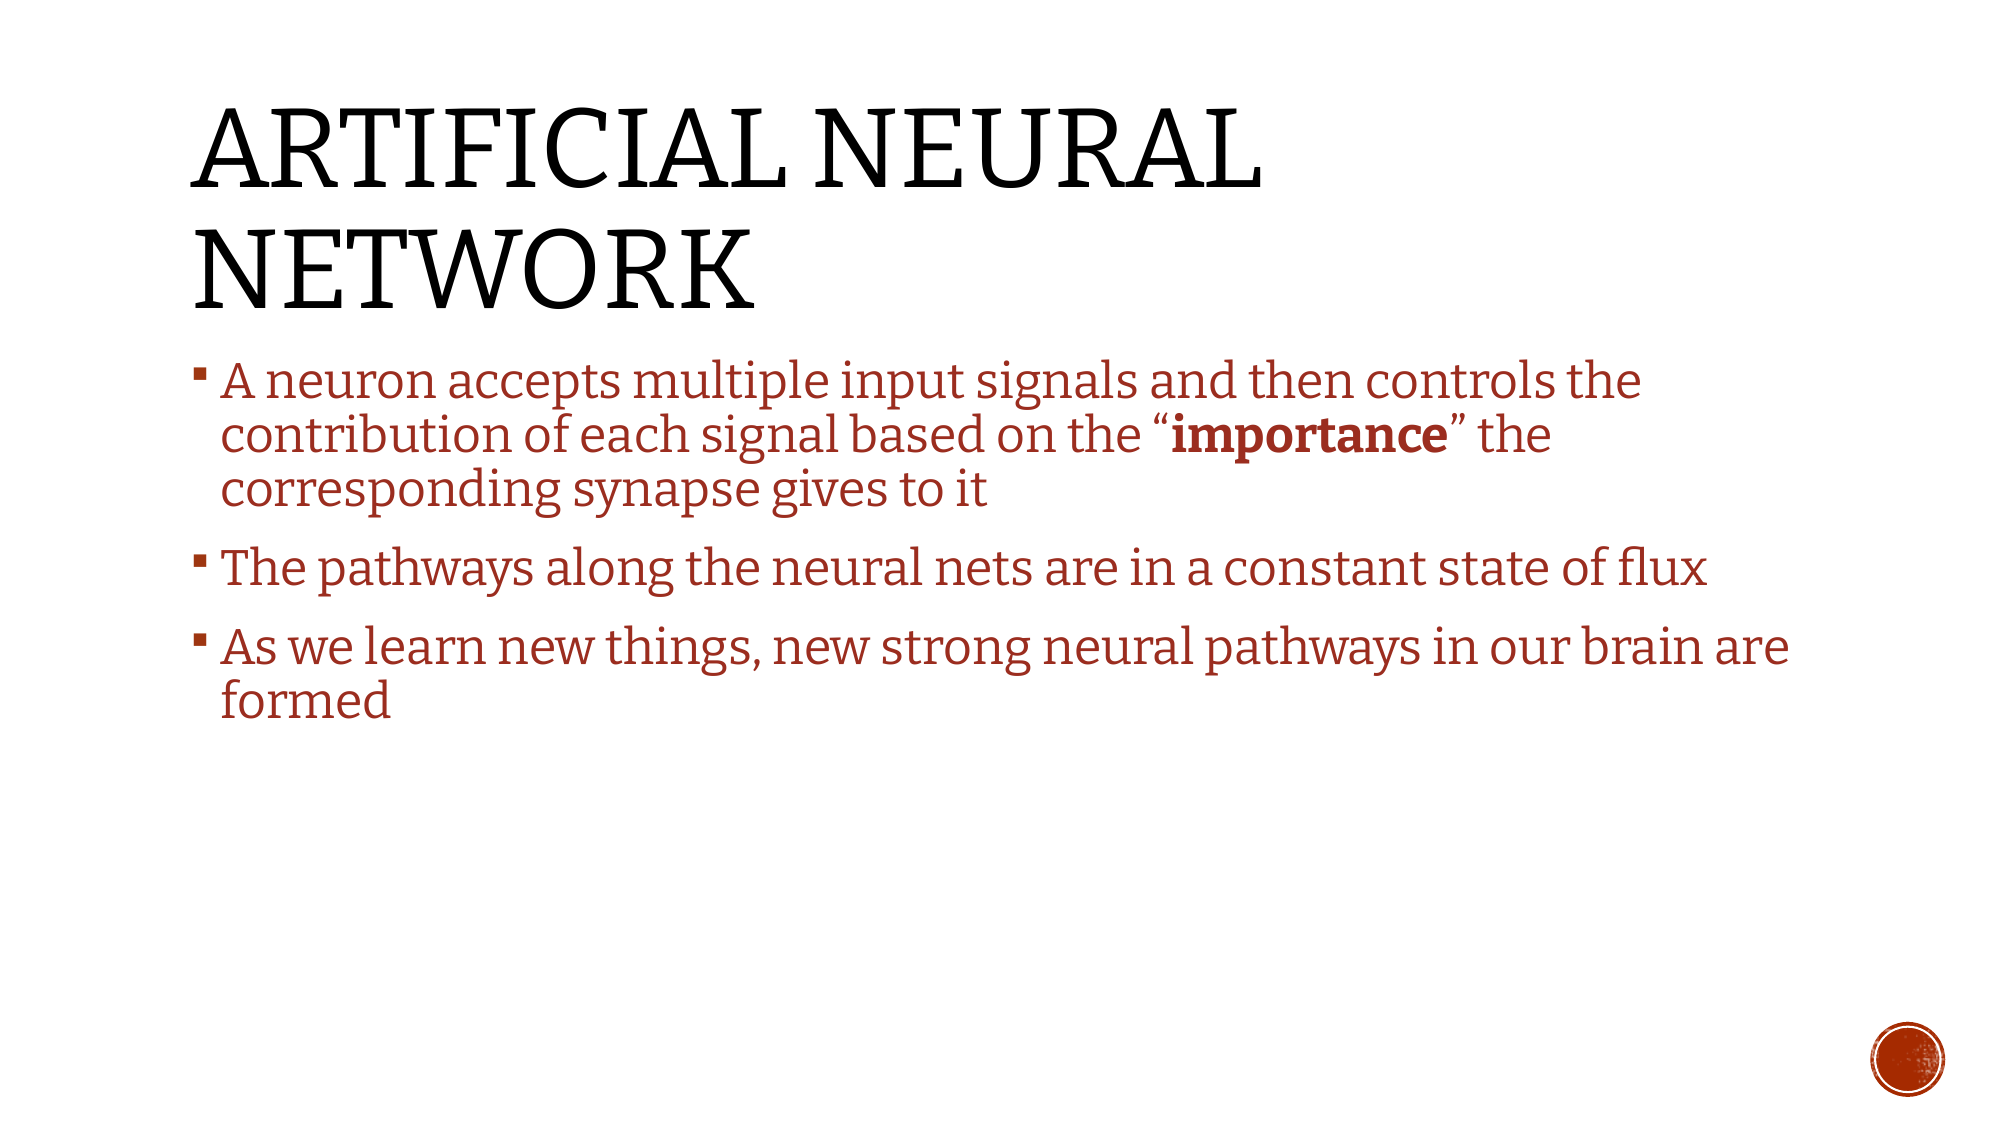

# Artificial Neural Network
A neuron accepts multiple input signals and then controls the contribution of each signal based on the “importance” the corresponding synapse gives to it
The pathways along the neural nets are in a constant state of flux
As we learn new things, new strong neural pathways in our brain are formed